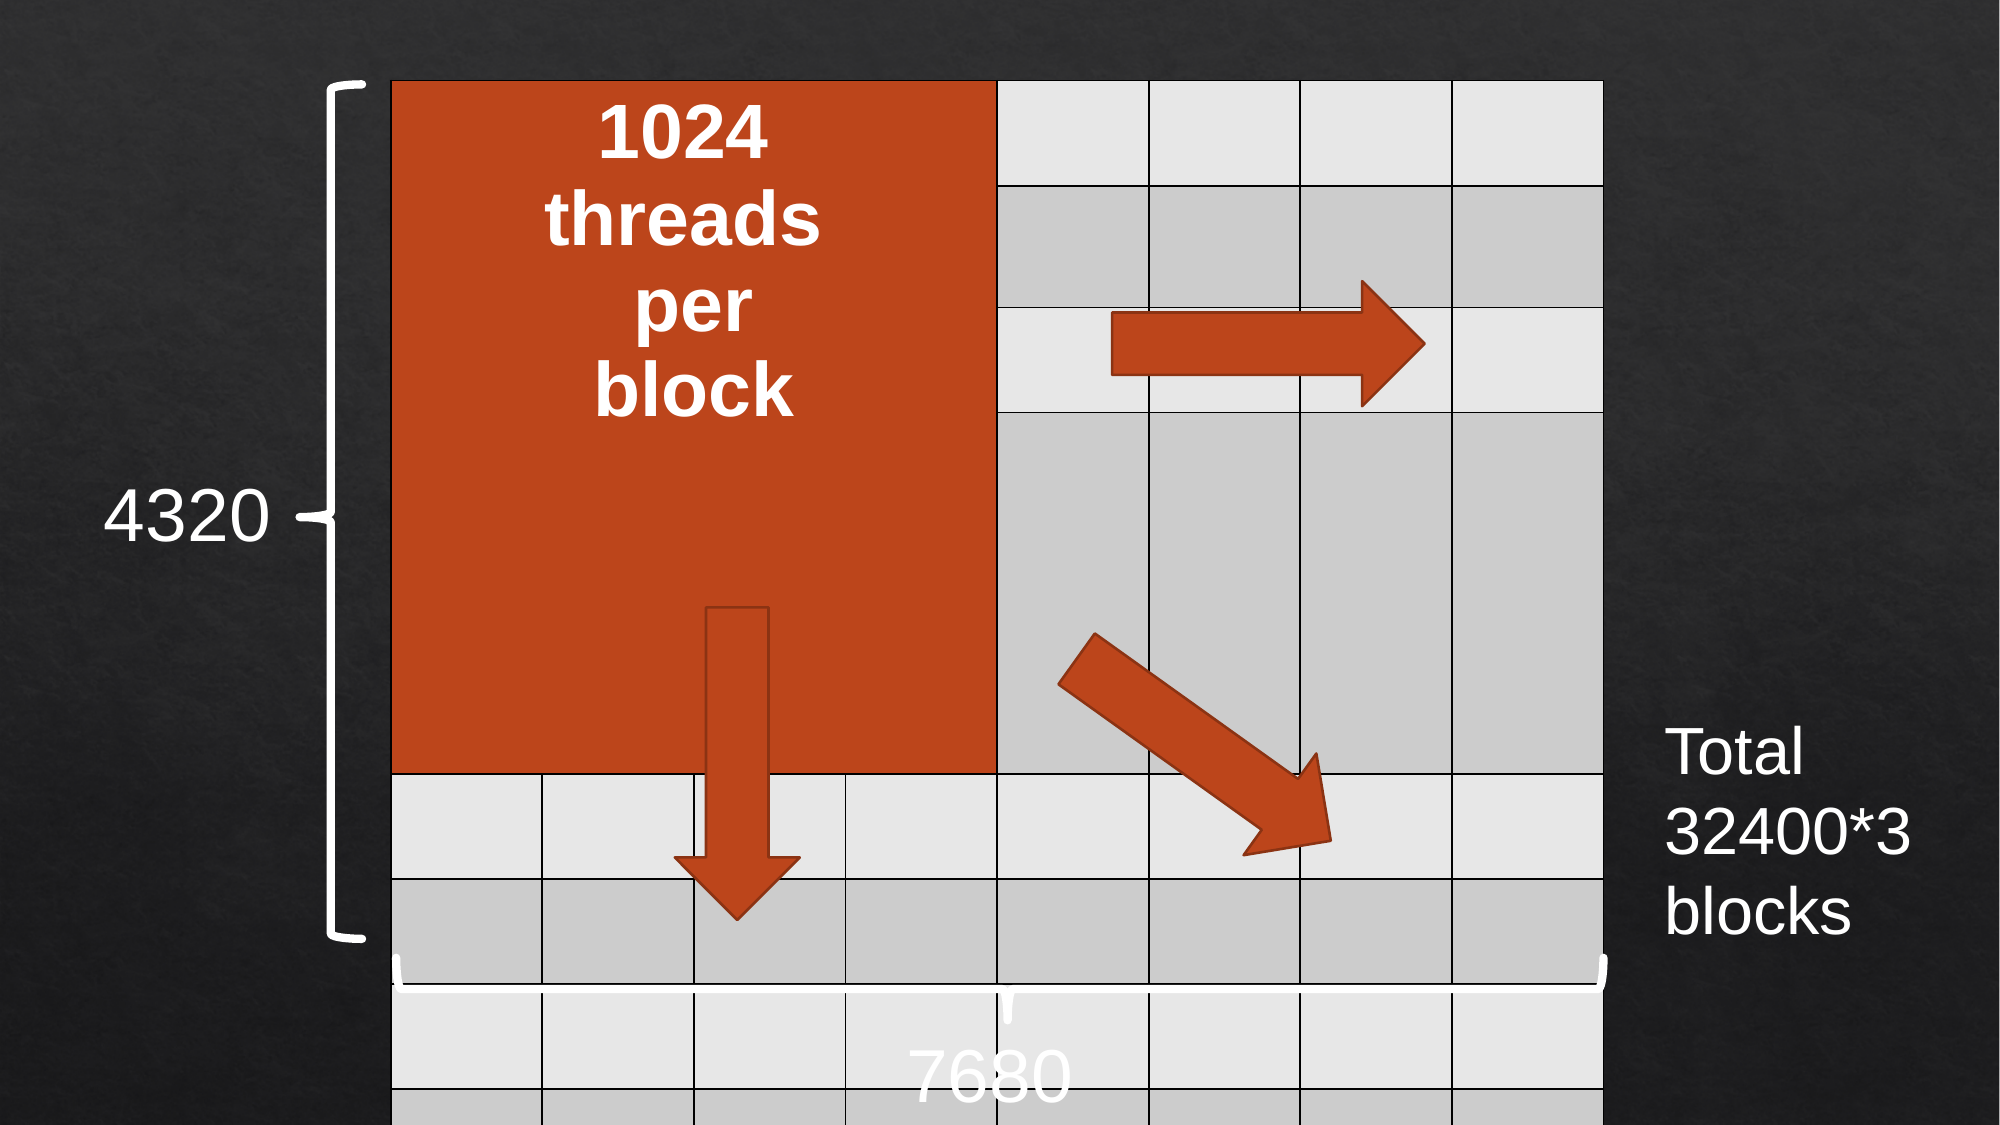

| 1024 threads per block |  |  |  |  |  |  |  |
| --- | --- | --- | --- | --- | --- | --- | --- |
|  |  |  |  |  |  |  |  |
|  |  |  |  |  |  |  |  |
|  |  |  |  |  |  |  |  |
|  |  |  |  |  |  |  |  |
|  |  |  |  |  |  |  |  |
|  |  |  |  |  |  |  |  |
|  |  |  |  |  |  |  |  |

4320

Total 32400*3 blocks
7680